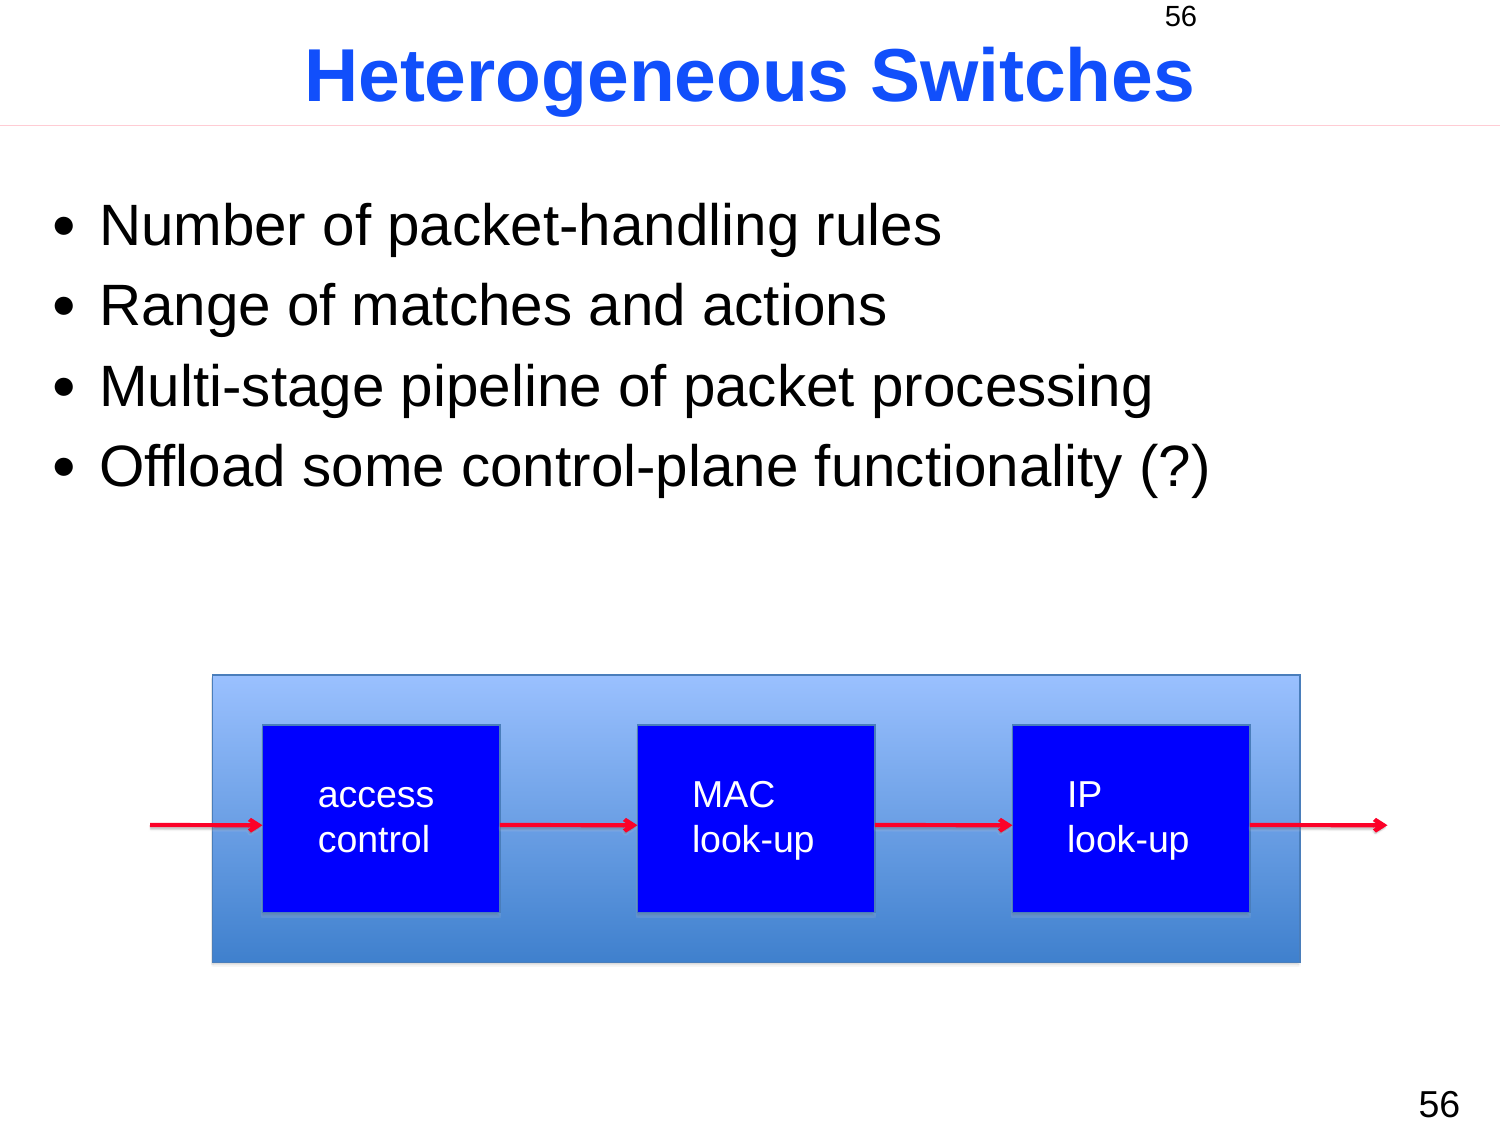

56
# Heterogeneous Switches
Number of packet-handling rules
Range of matches and actions
Multi-stage pipeline of packet processing
Offload some control-plane functionality (?)

access
control
MAC
look-up
IP
look-up